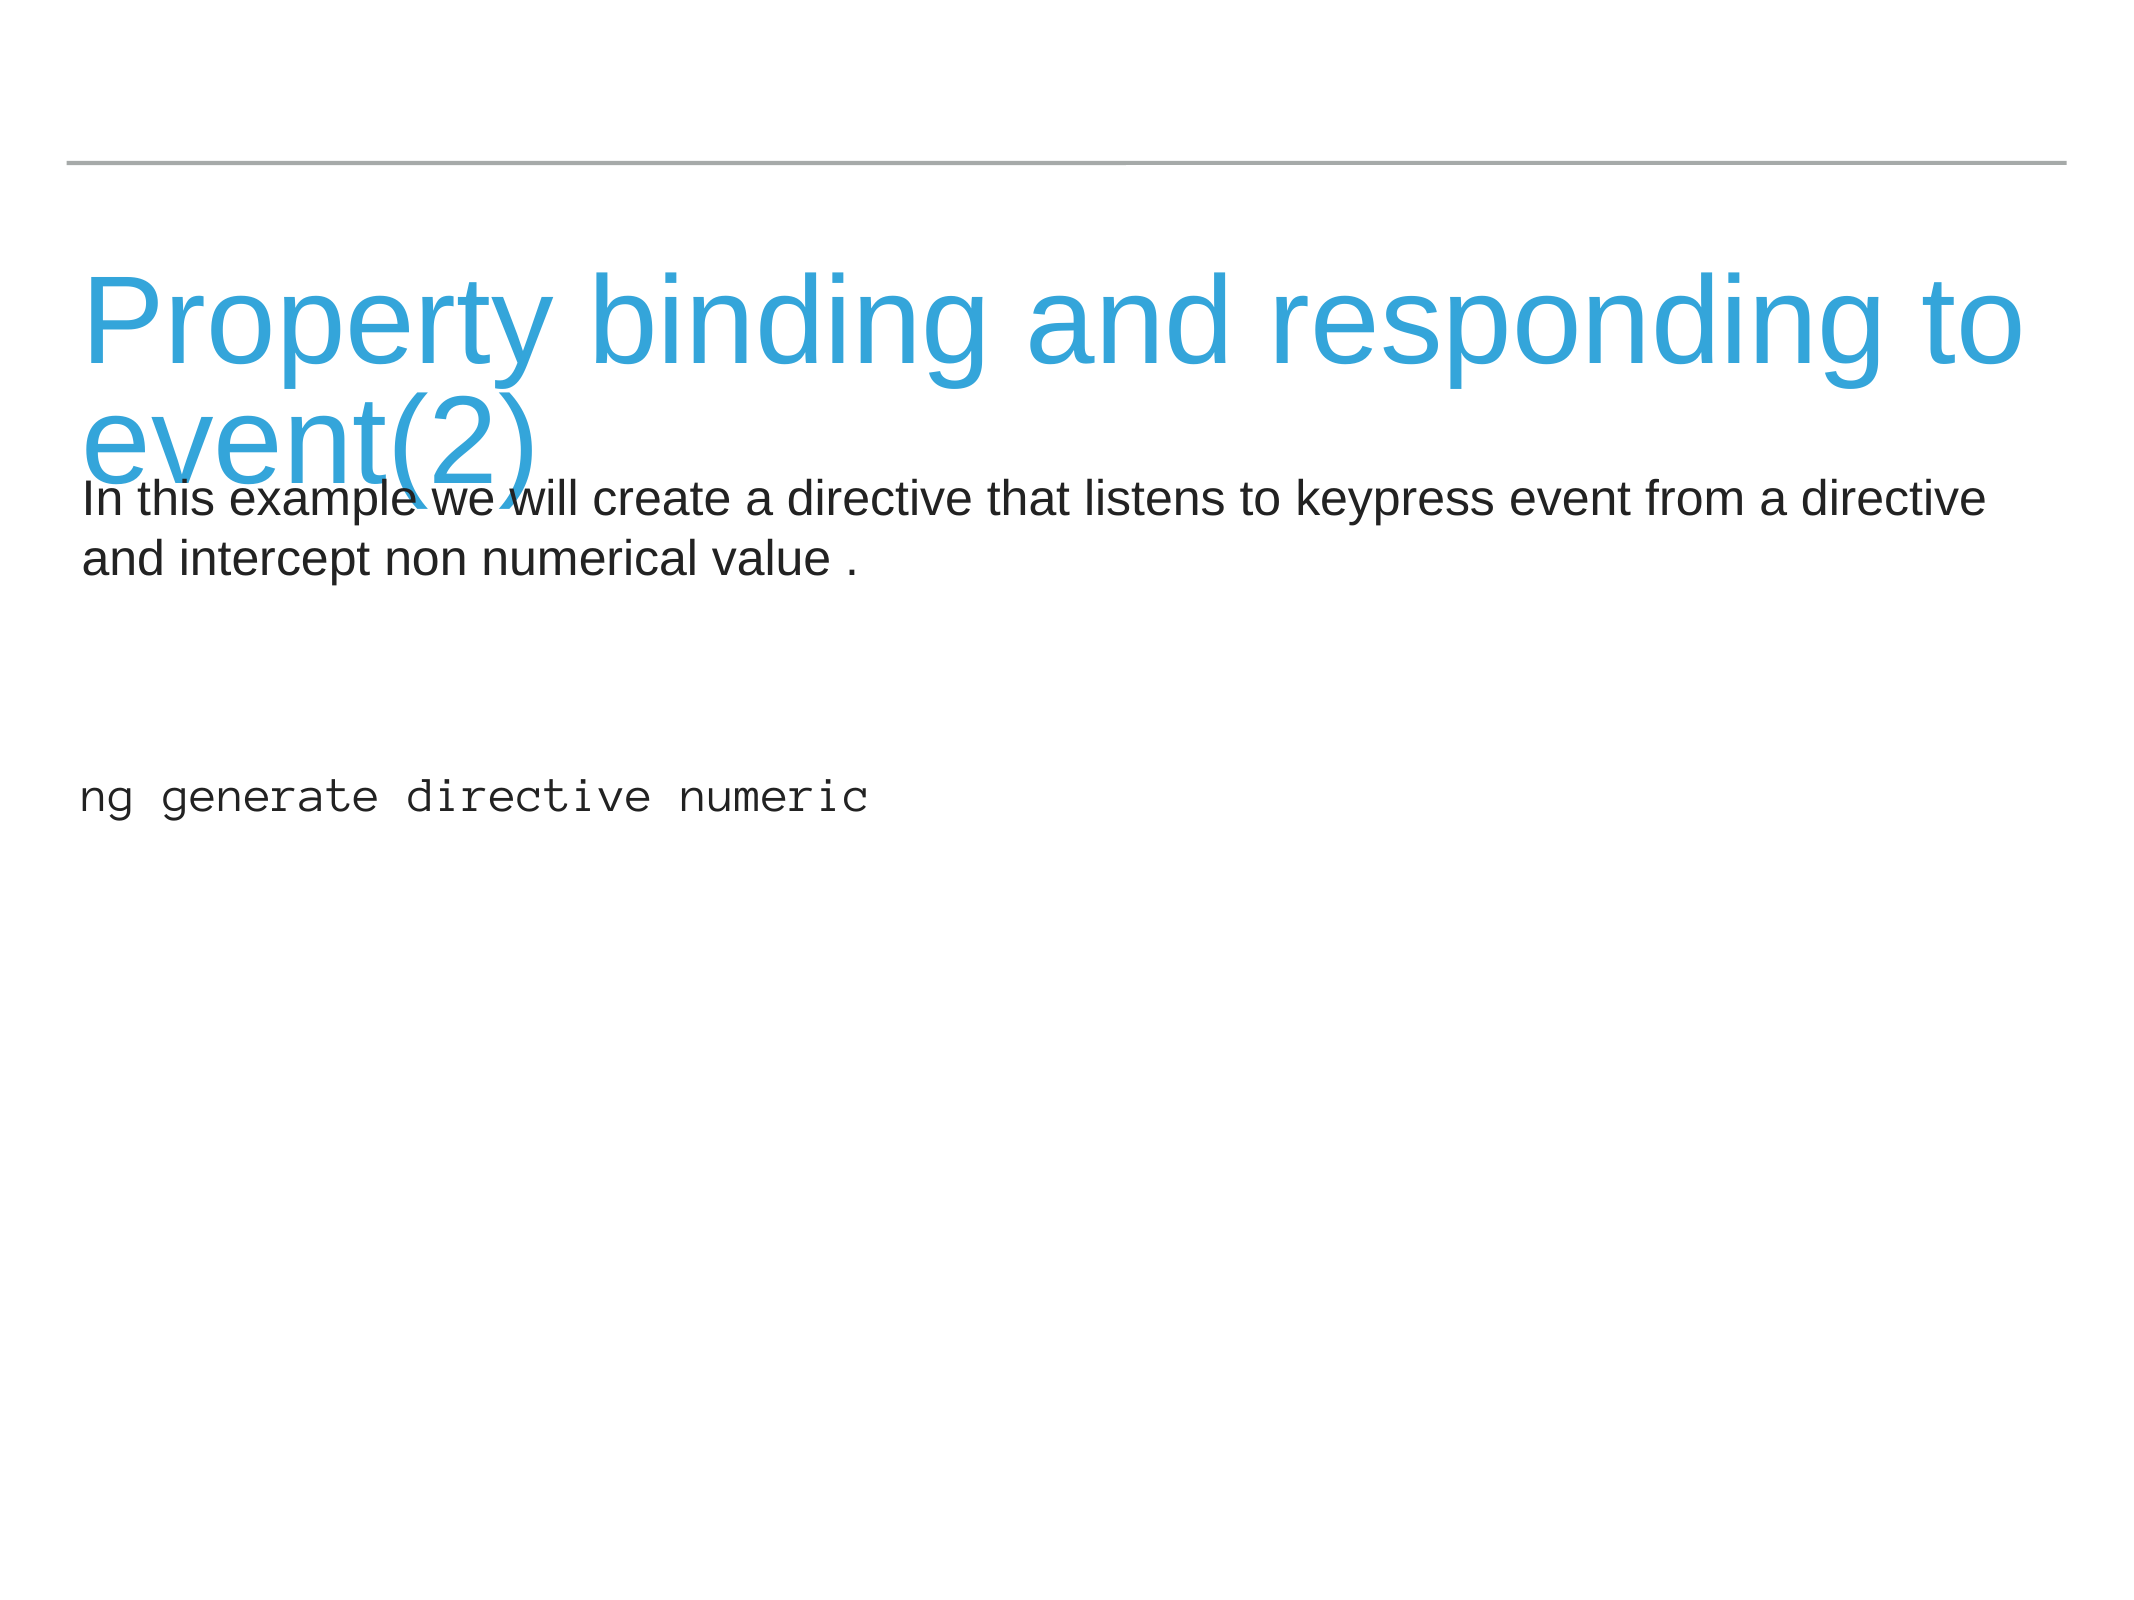

# Property binding and responding to event(2)
In this example we will create a directive that listens to keypress event from a directive and intercept non numerical value .

ng generate directive numeric